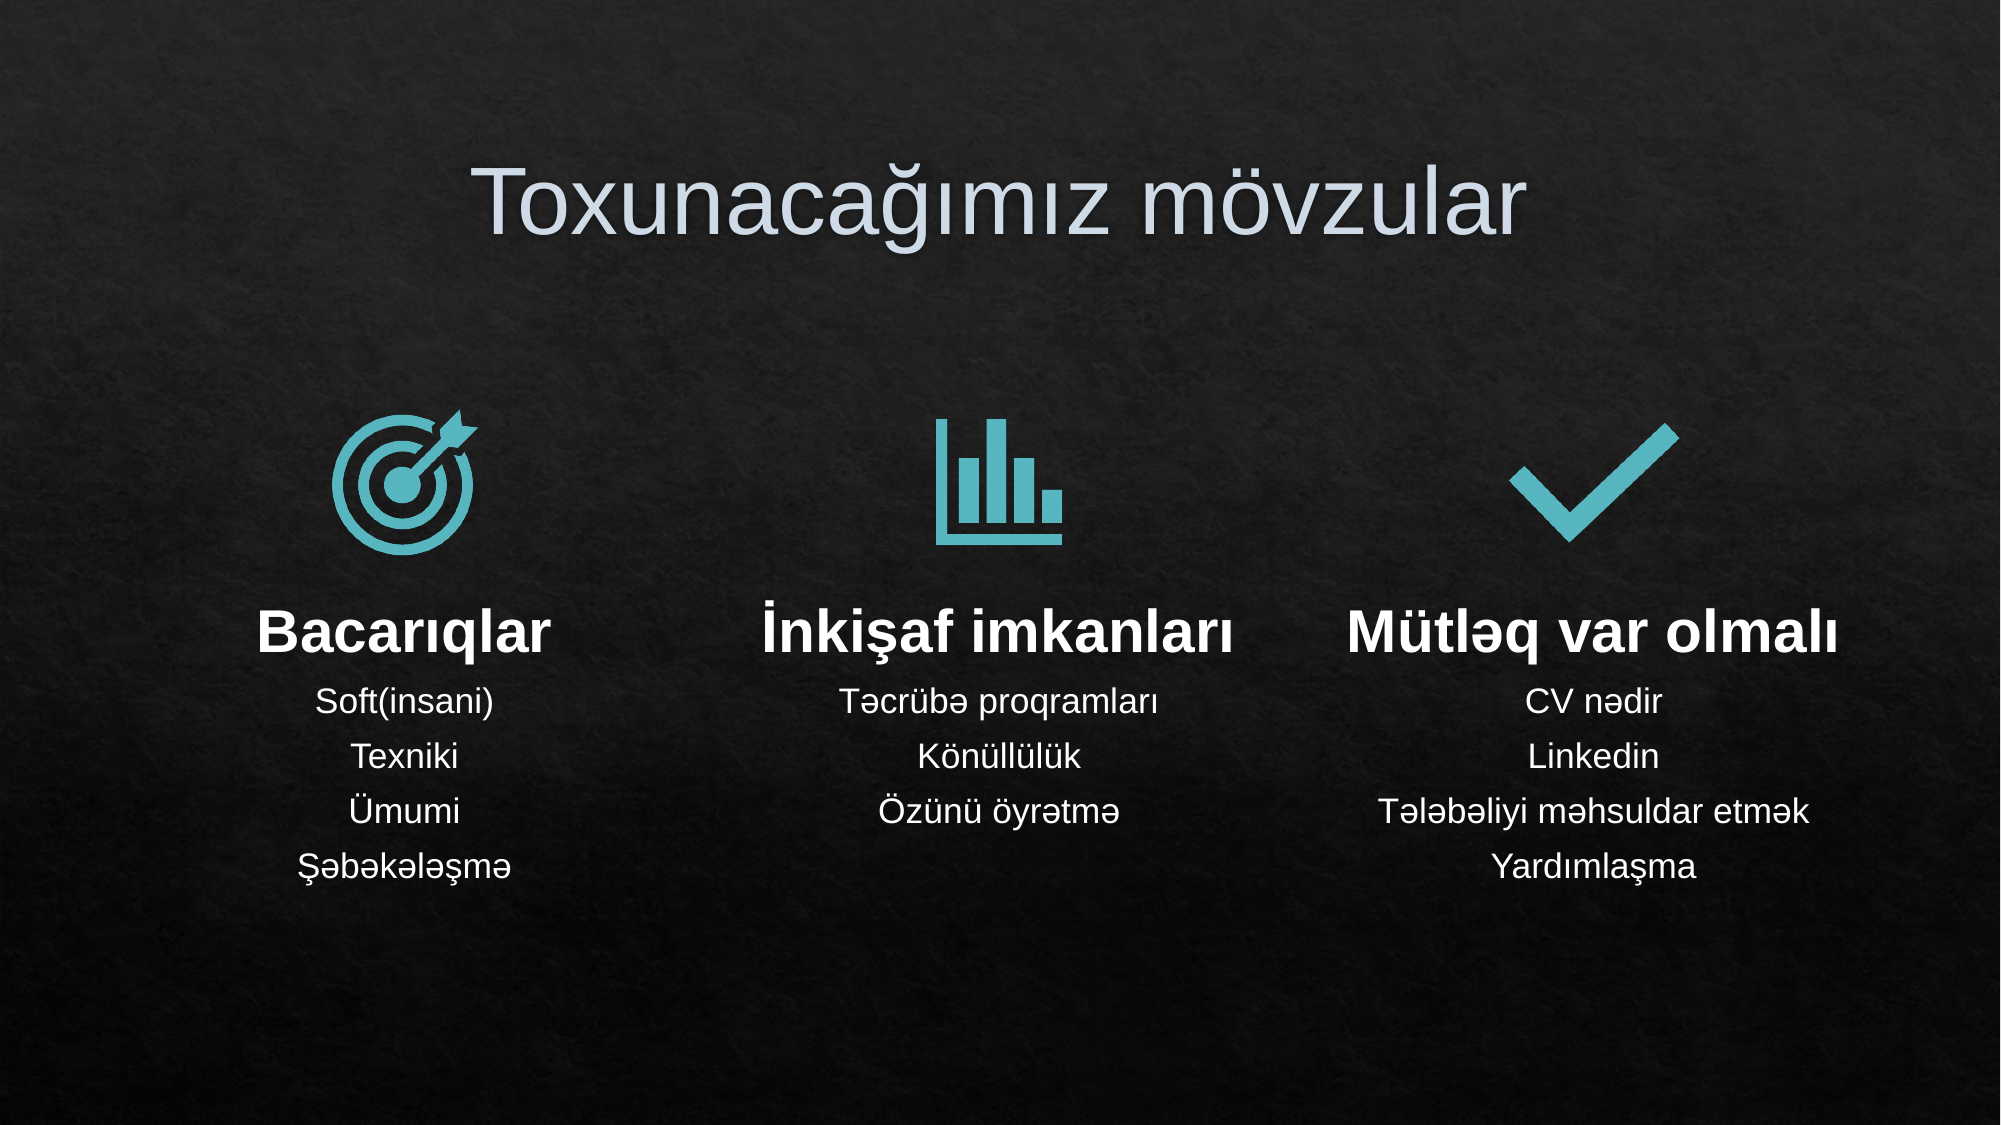

# Toxunacağımız mövzular
Bacarıqlar
Soft(insani)
Texniki
Ümumi
Şəbəkələşmə
İnkişaf imkanları
Təcrübə proqramları
Könüllülük
Özünü öyrətmə
Mütləq var olmalı
CV nədir
Linkedin
Tələbəliyi məhsuldar etmək
Yardımlaşma